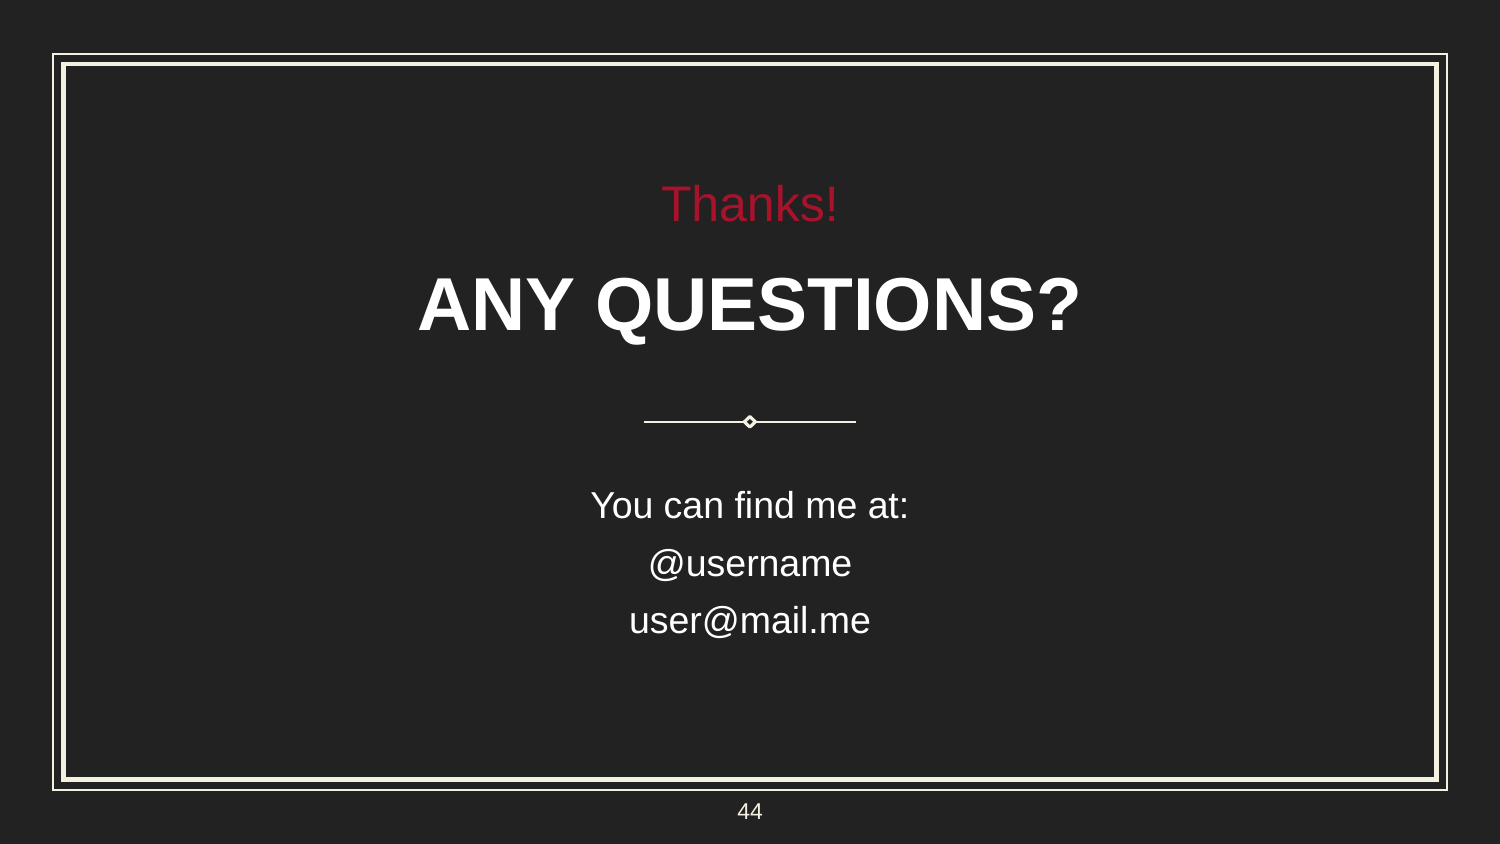

Thanks!
ANY QUESTIONS?

You can find me at:
@username
user@mail.me
44